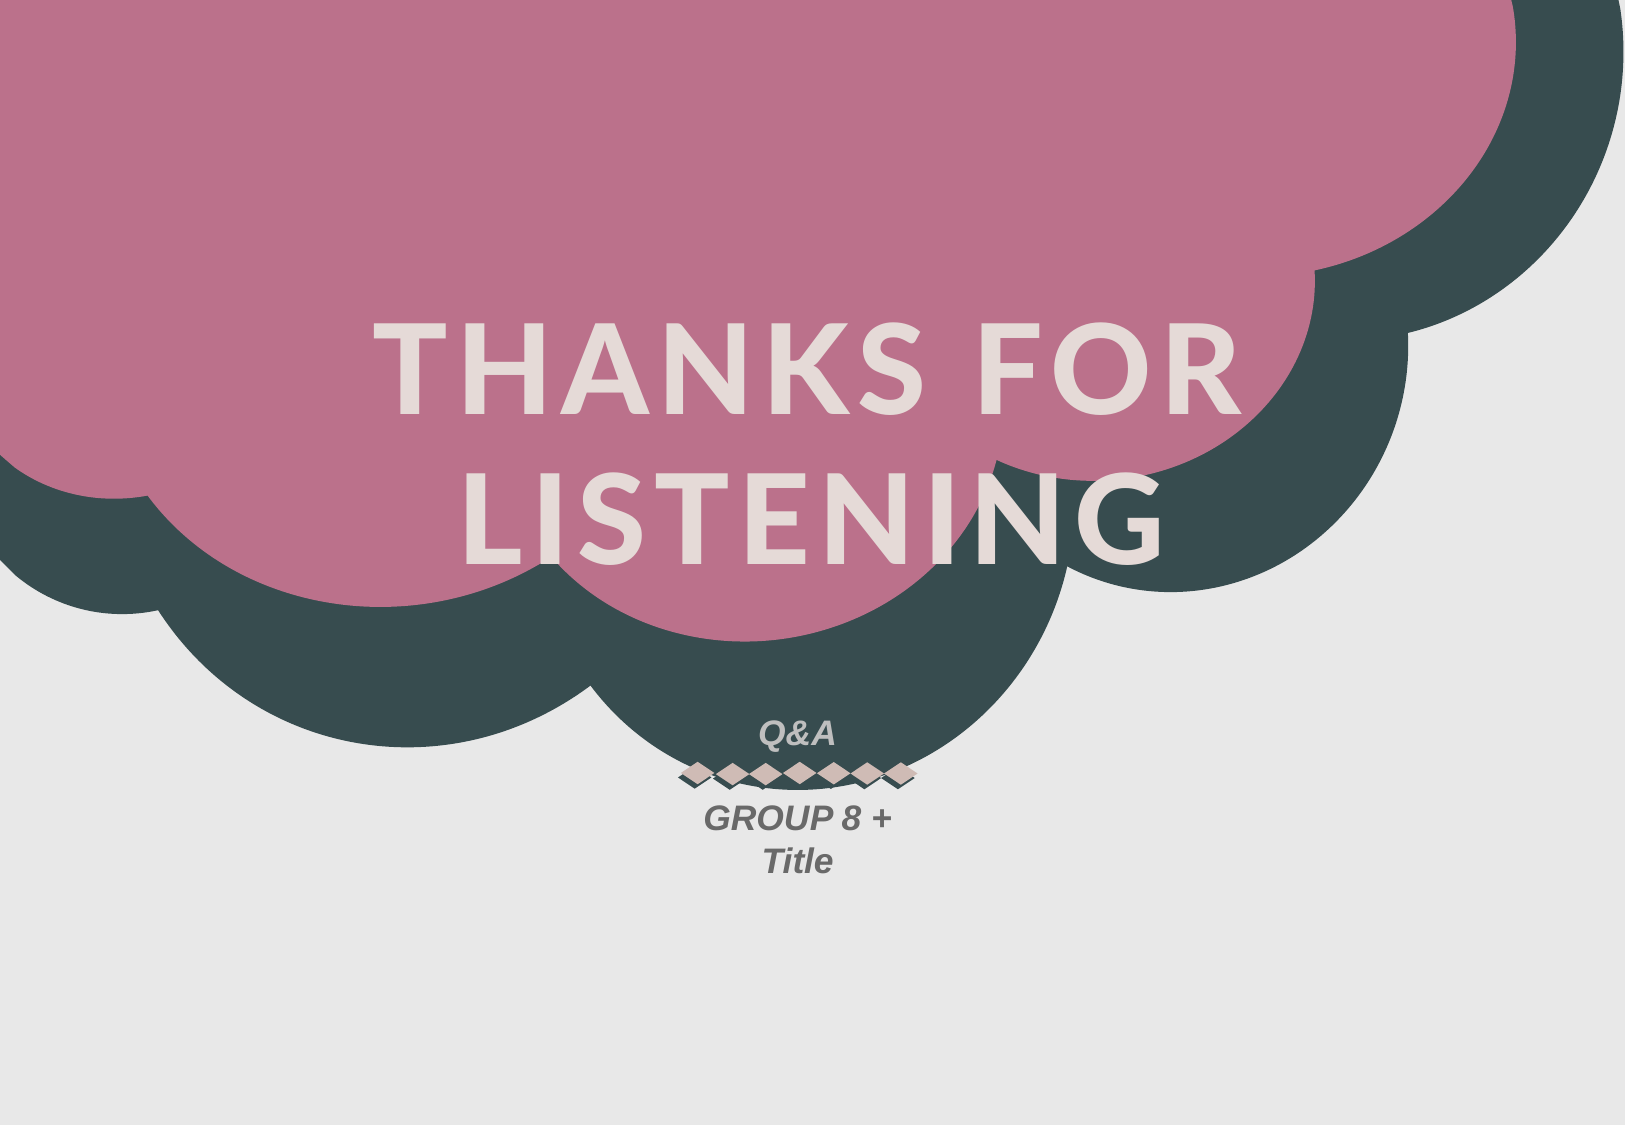

THANKS FOR LISTENING
Q&A

GROUP 8 + Title